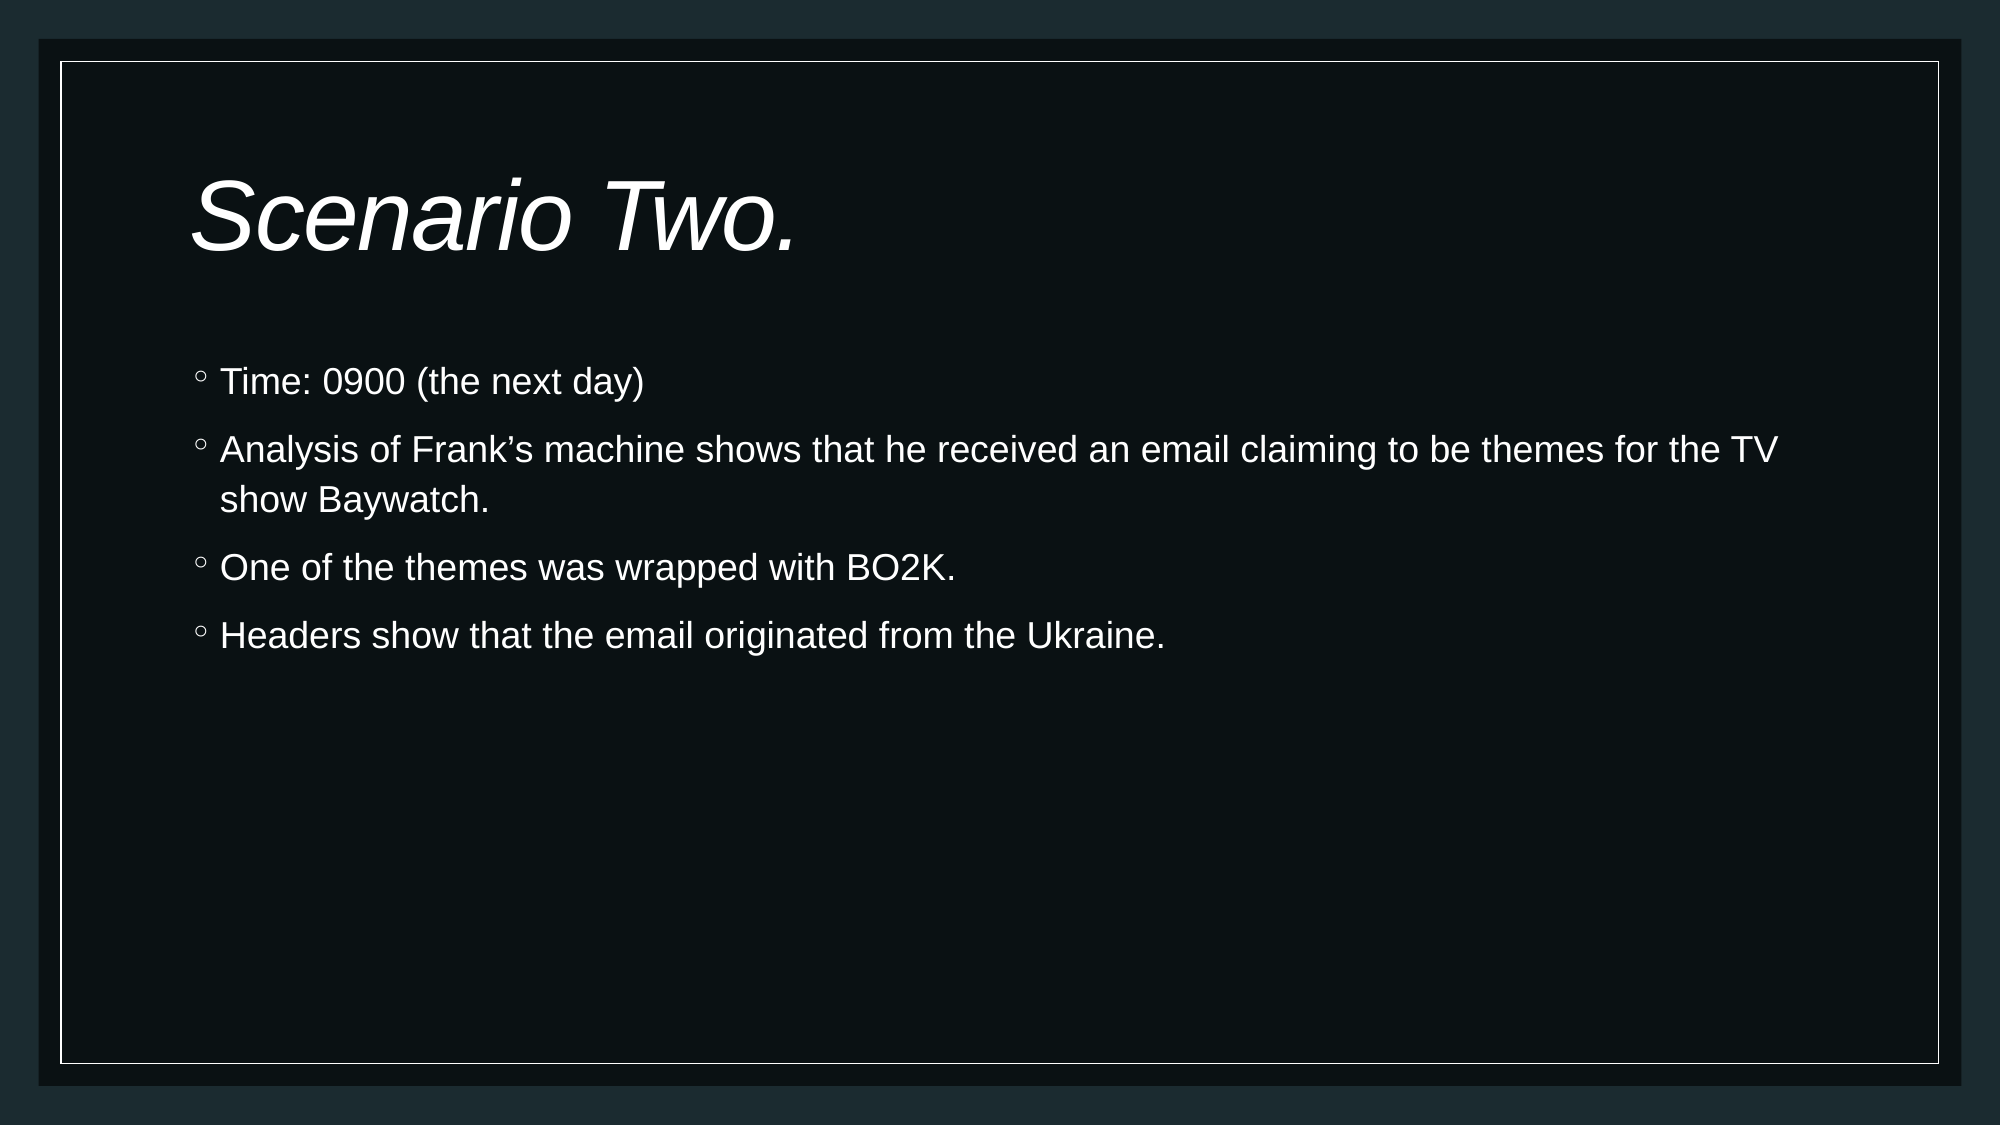

# Scenario Two.
Time: 0900 (the next day)
Analysis of Frank’s machine shows that he received an email claiming to be themes for the TV show Baywatch.
One of the themes was wrapped with BO2K.
Headers show that the email originated from the Ukraine.